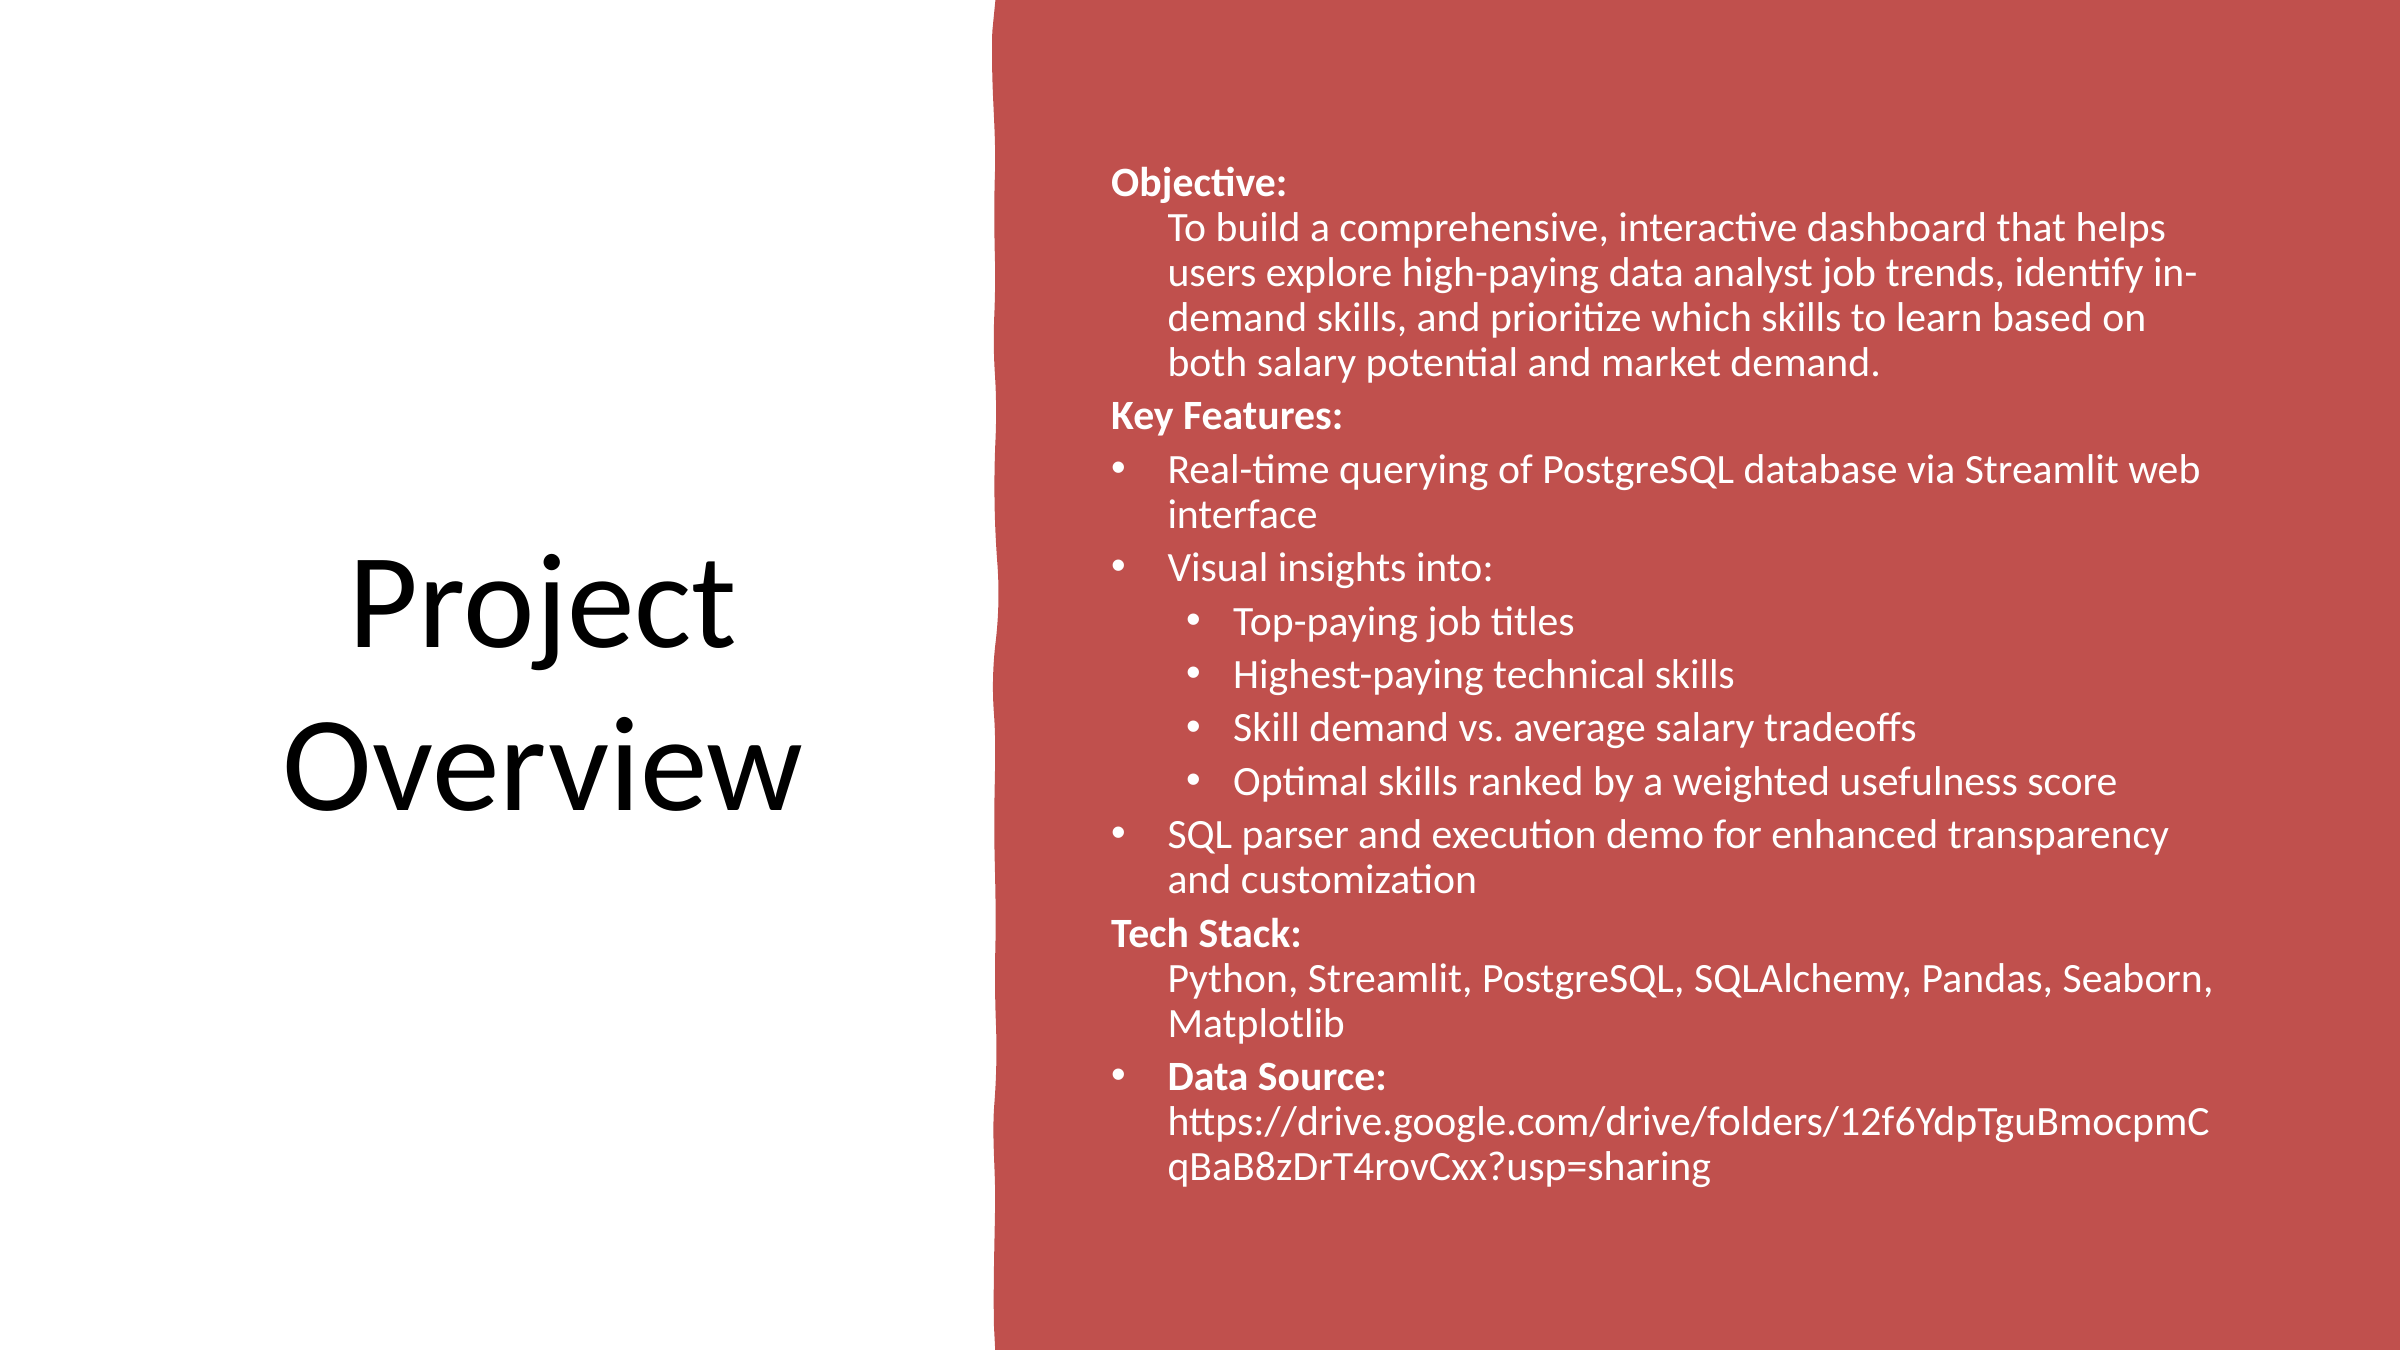

# Project Overview
Objective:
To build a comprehensive, interactive dashboard that helps users explore high-paying data analyst job trends, identify in-demand skills, and prioritize which skills to learn based on both salary potential and market demand.
Key Features:
Real-time querying of PostgreSQL database via Streamlit web interface
Visual insights into:
Top-paying job titles
Highest-paying technical skills
Skill demand vs. average salary tradeoffs
Optimal skills ranked by a weighted usefulness score
SQL parser and execution demo for enhanced transparency and customization
Tech Stack:
Python, Streamlit, PostgreSQL, SQLAlchemy, Pandas, Seaborn, Matplotlib
Data Source:
https://drive.google.com/drive/folders/12f6YdpTguBmocpmCqBaB8zDrT4rovCxx?usp=sharing